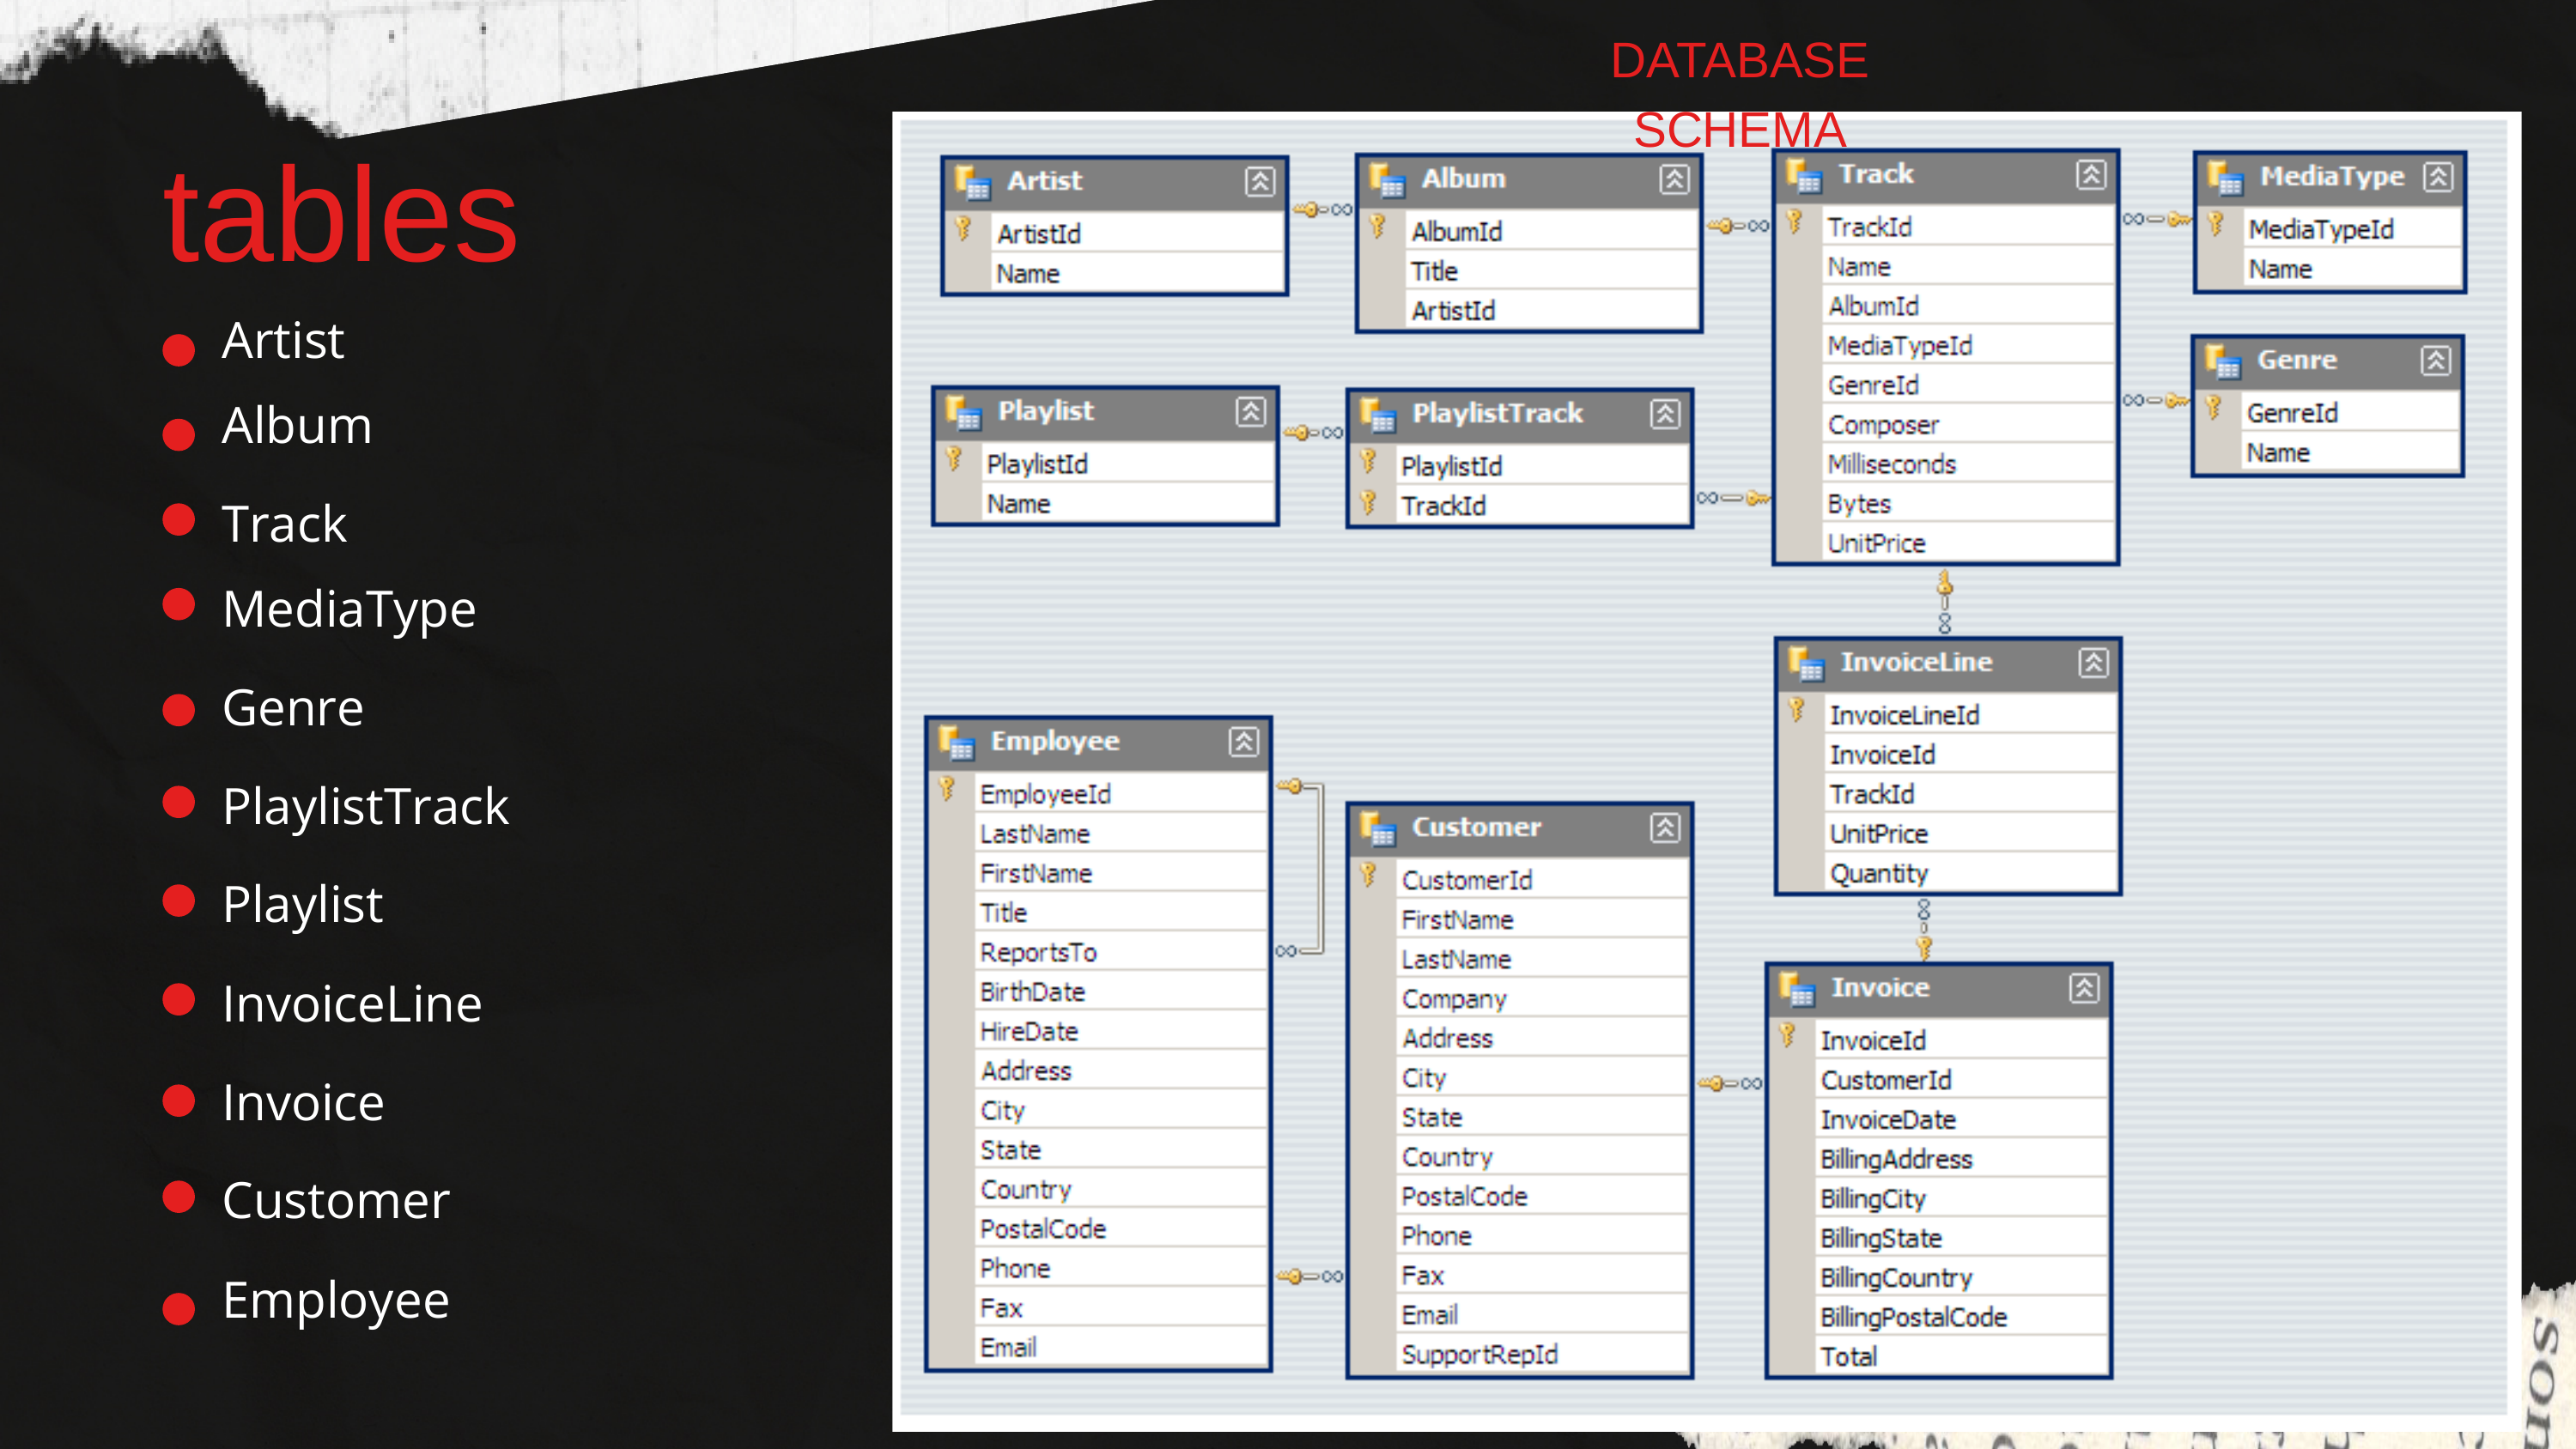

DATABASE SCHEMA
tables

Artist

Album

Track

MediaType

Genre

PlaylistTrack

Playlist

InvoiceLine

Invoice

Customer

Employee